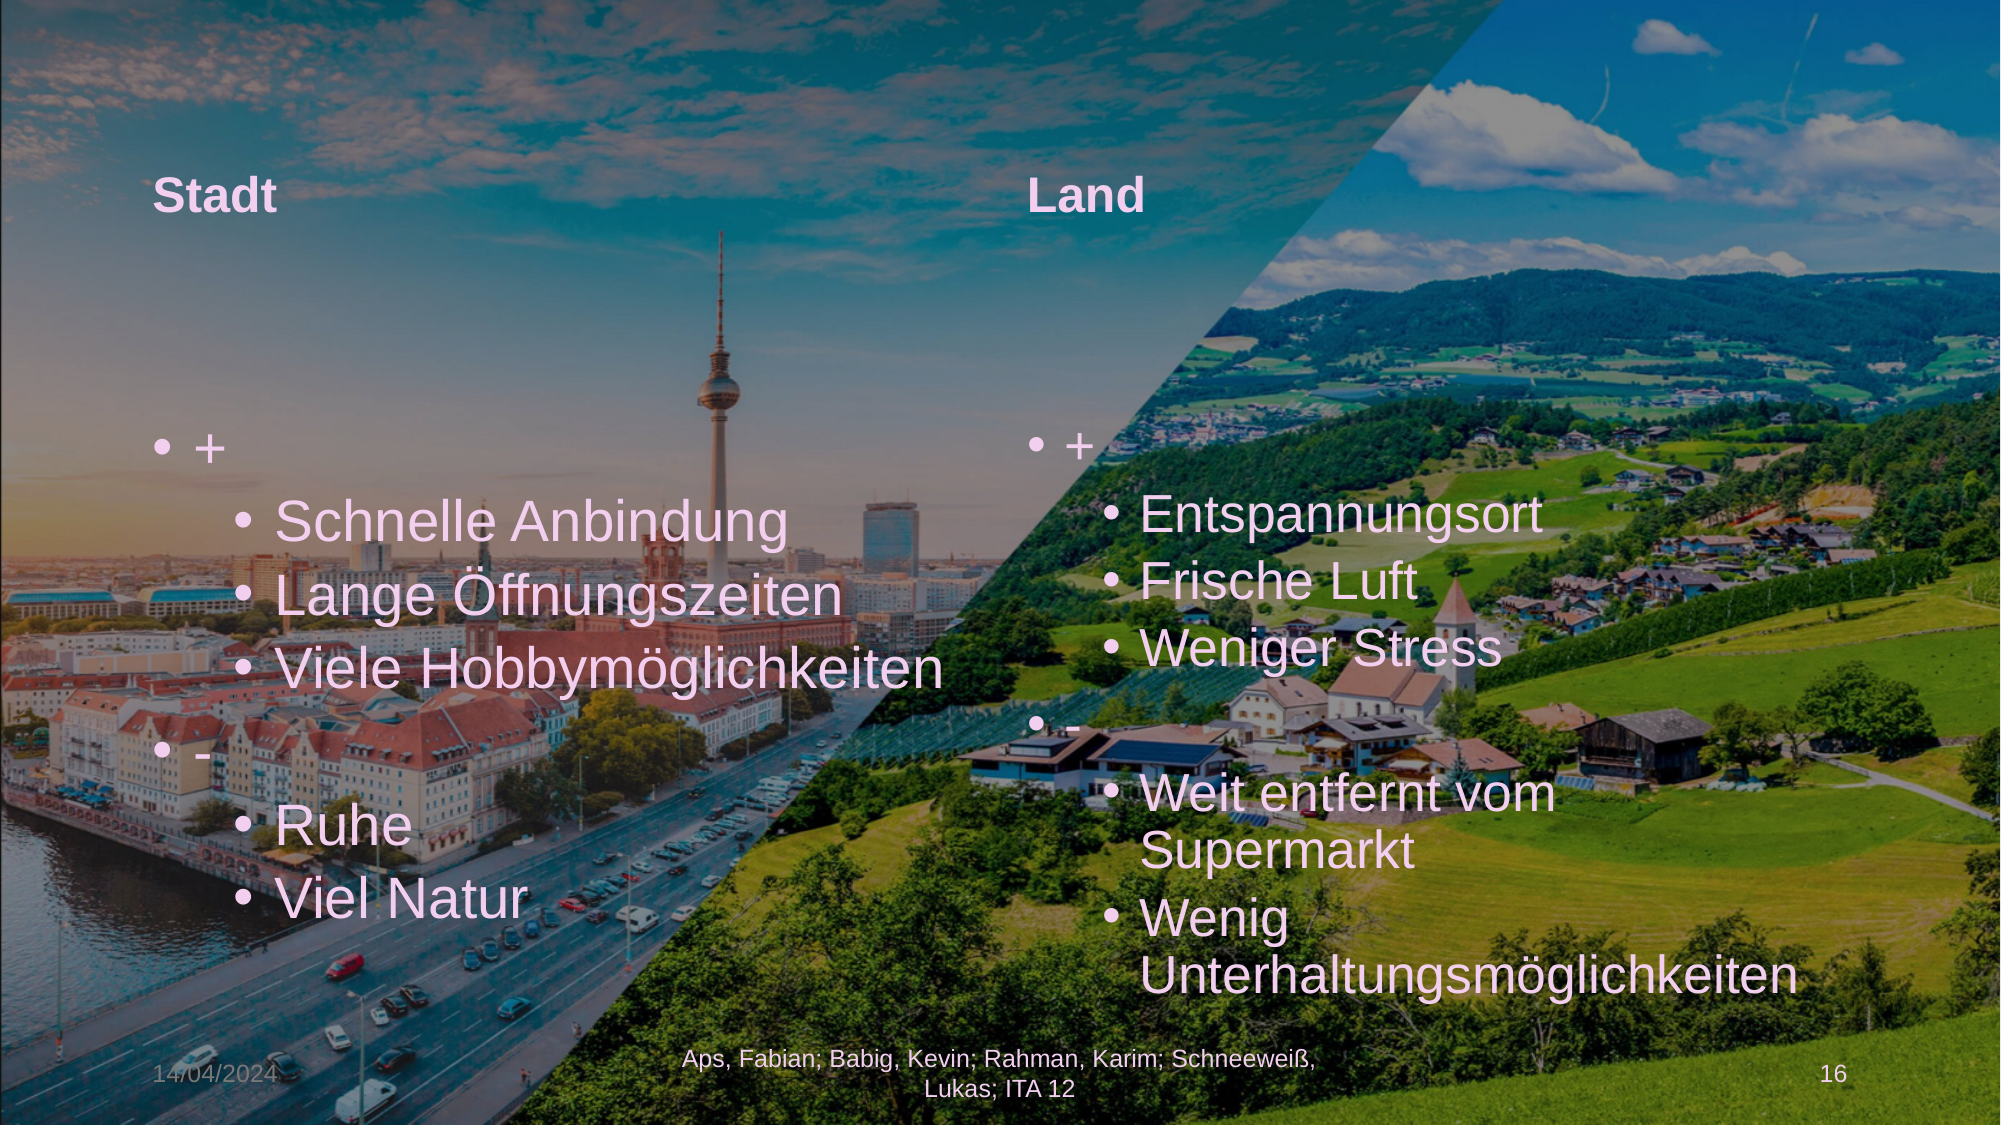

Stadt
Land
+
Schnelle Anbindung
Lange Öffnungszeiten
Viele Hobbymöglichkeiten
-
Ruhe
Viel Natur
+
Entspannungsort
Frische Luft
Weniger Stress
-
Weit entfernt vom Supermarkt
Wenig Unterhaltungsmöglichkeiten
14/04/2024
Aps, Fabian; Babig, Kevin; Rahman, Karim; Schneeweiß, Lukas; ITA 12
16